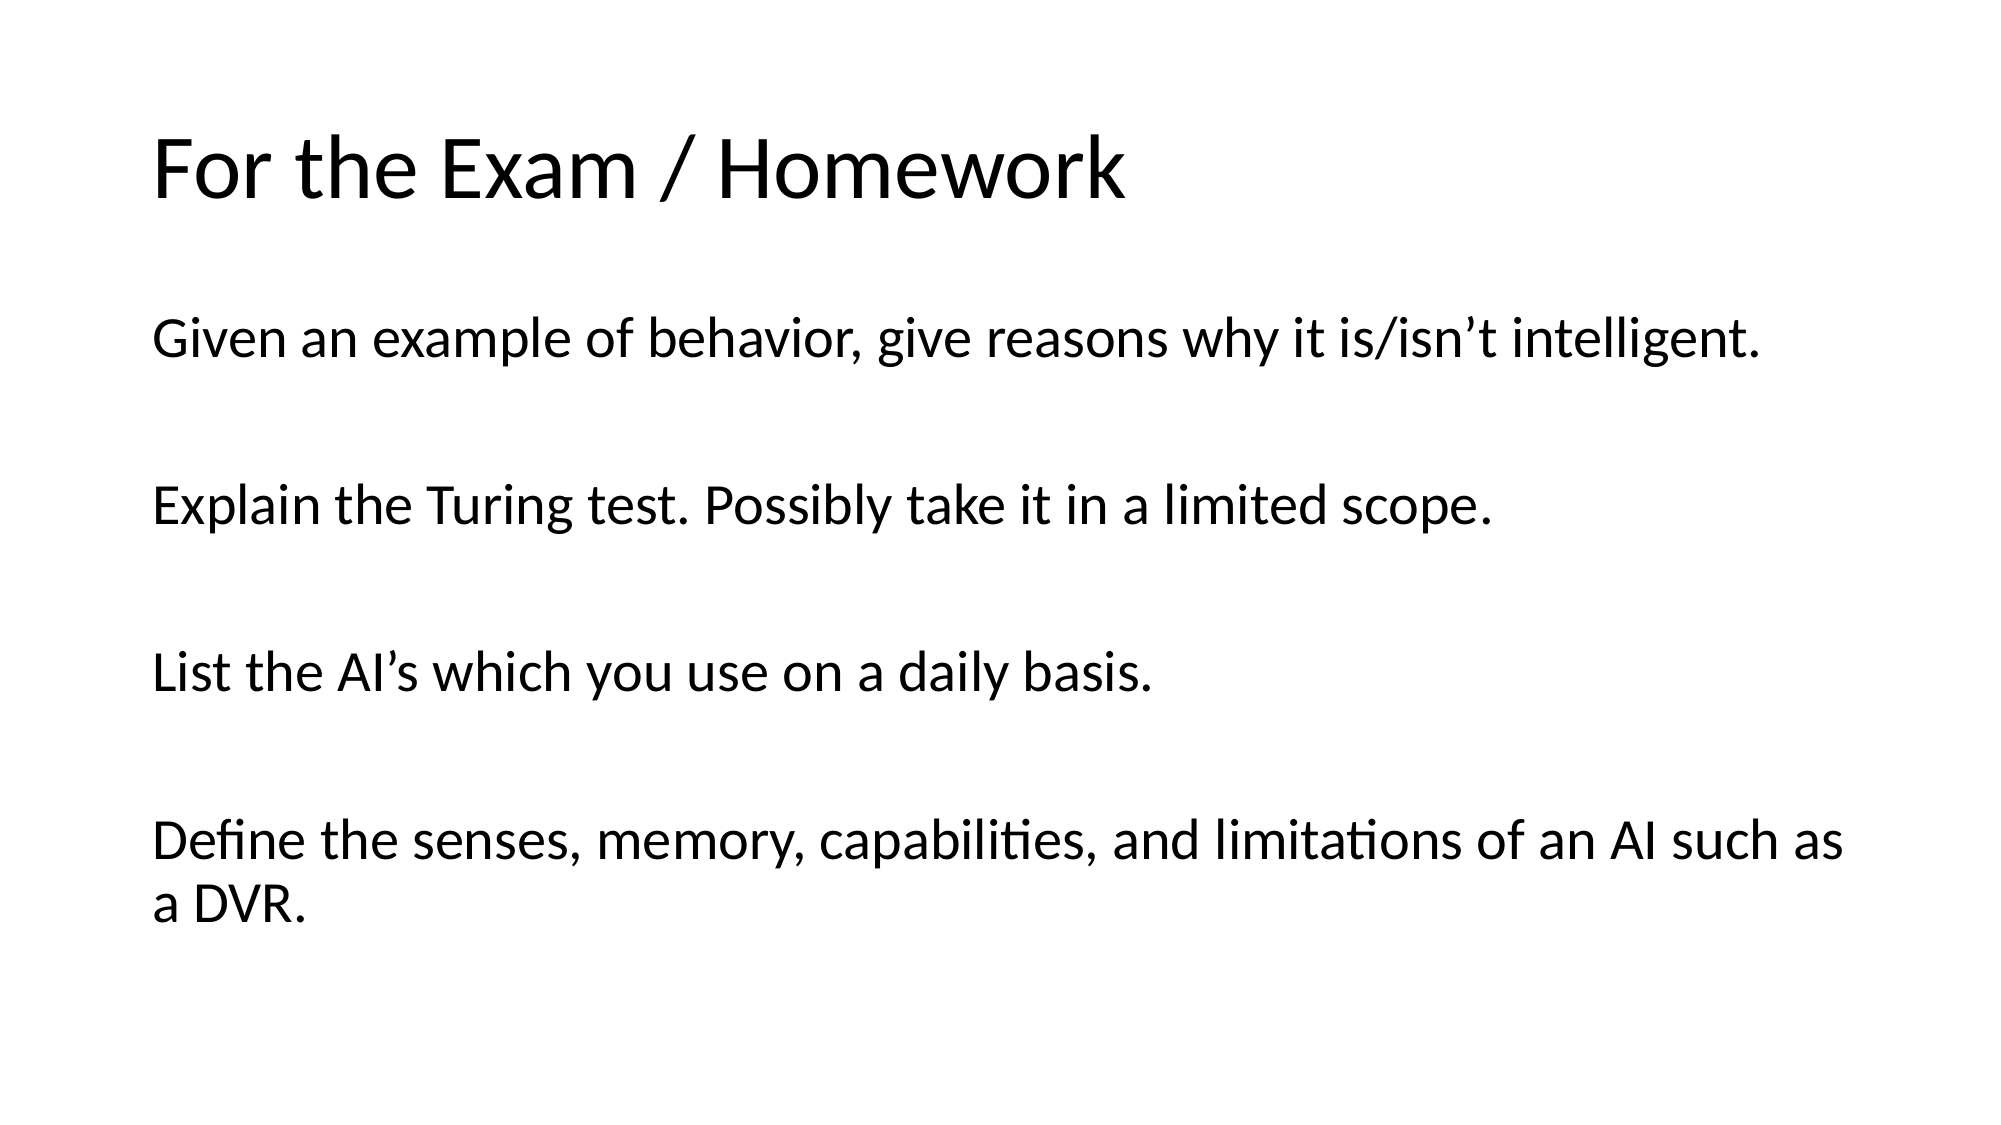

# For the Exam / Homework
Given an example of behavior, give reasons why it is/isn’t intelligent.

Explain the Turing test. Possibly take it in a limited scope.

List the AI’s which you use on a daily basis.

Define the senses, memory, capabilities, and limitations of an AI such as a DVR.